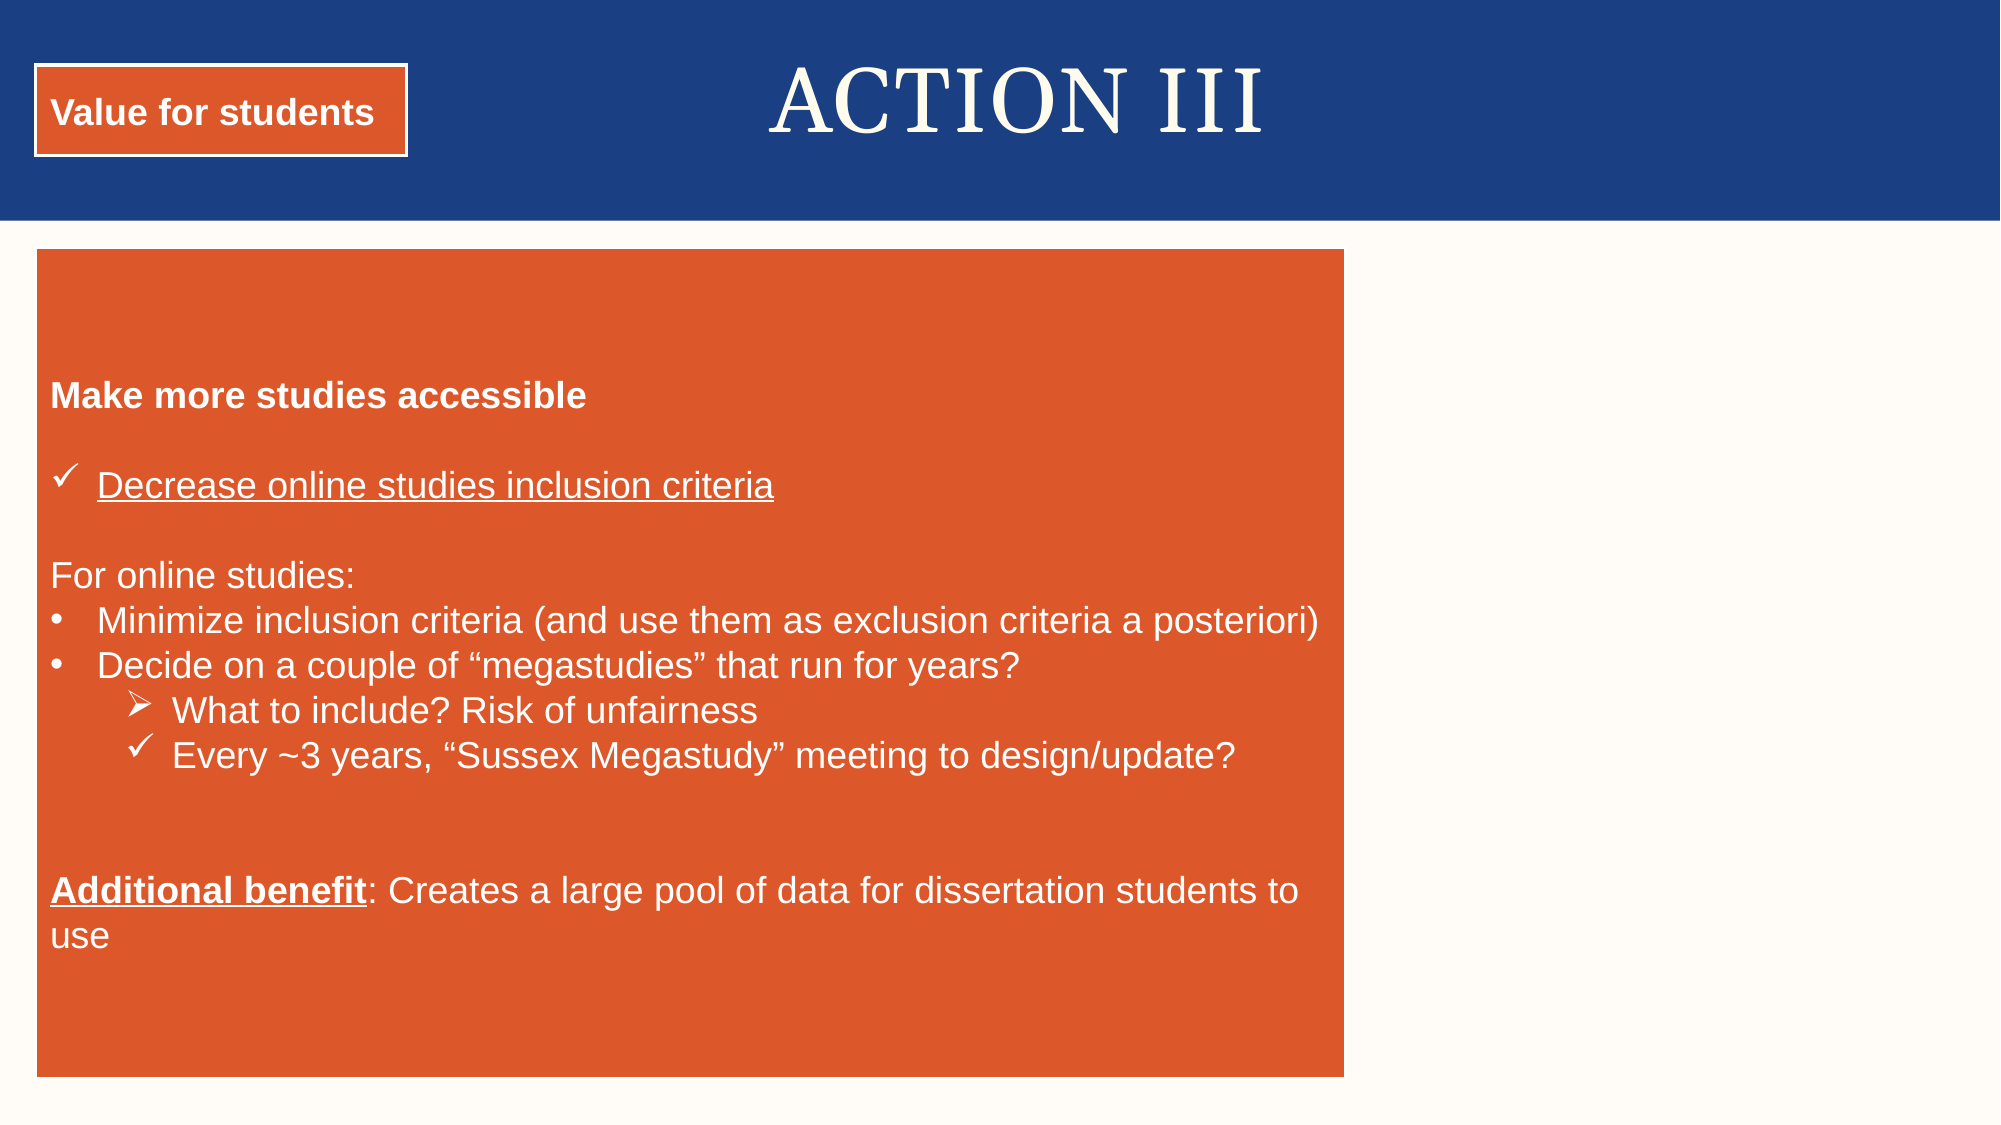

# ACTION III
Value for students
Make more studies accessible

Decrease online studies inclusion criteria

For online studies:
Minimize inclusion criteria (and use them as exclusion criteria a posteriori)
Decide on a couple of “megastudies” that run for years?
What to include? Risk of unfairness
Every ~3 years, “Sussex Megastudy” meeting to design/update?

Additional benefit: Creates a large pool of data for dissertation students to use